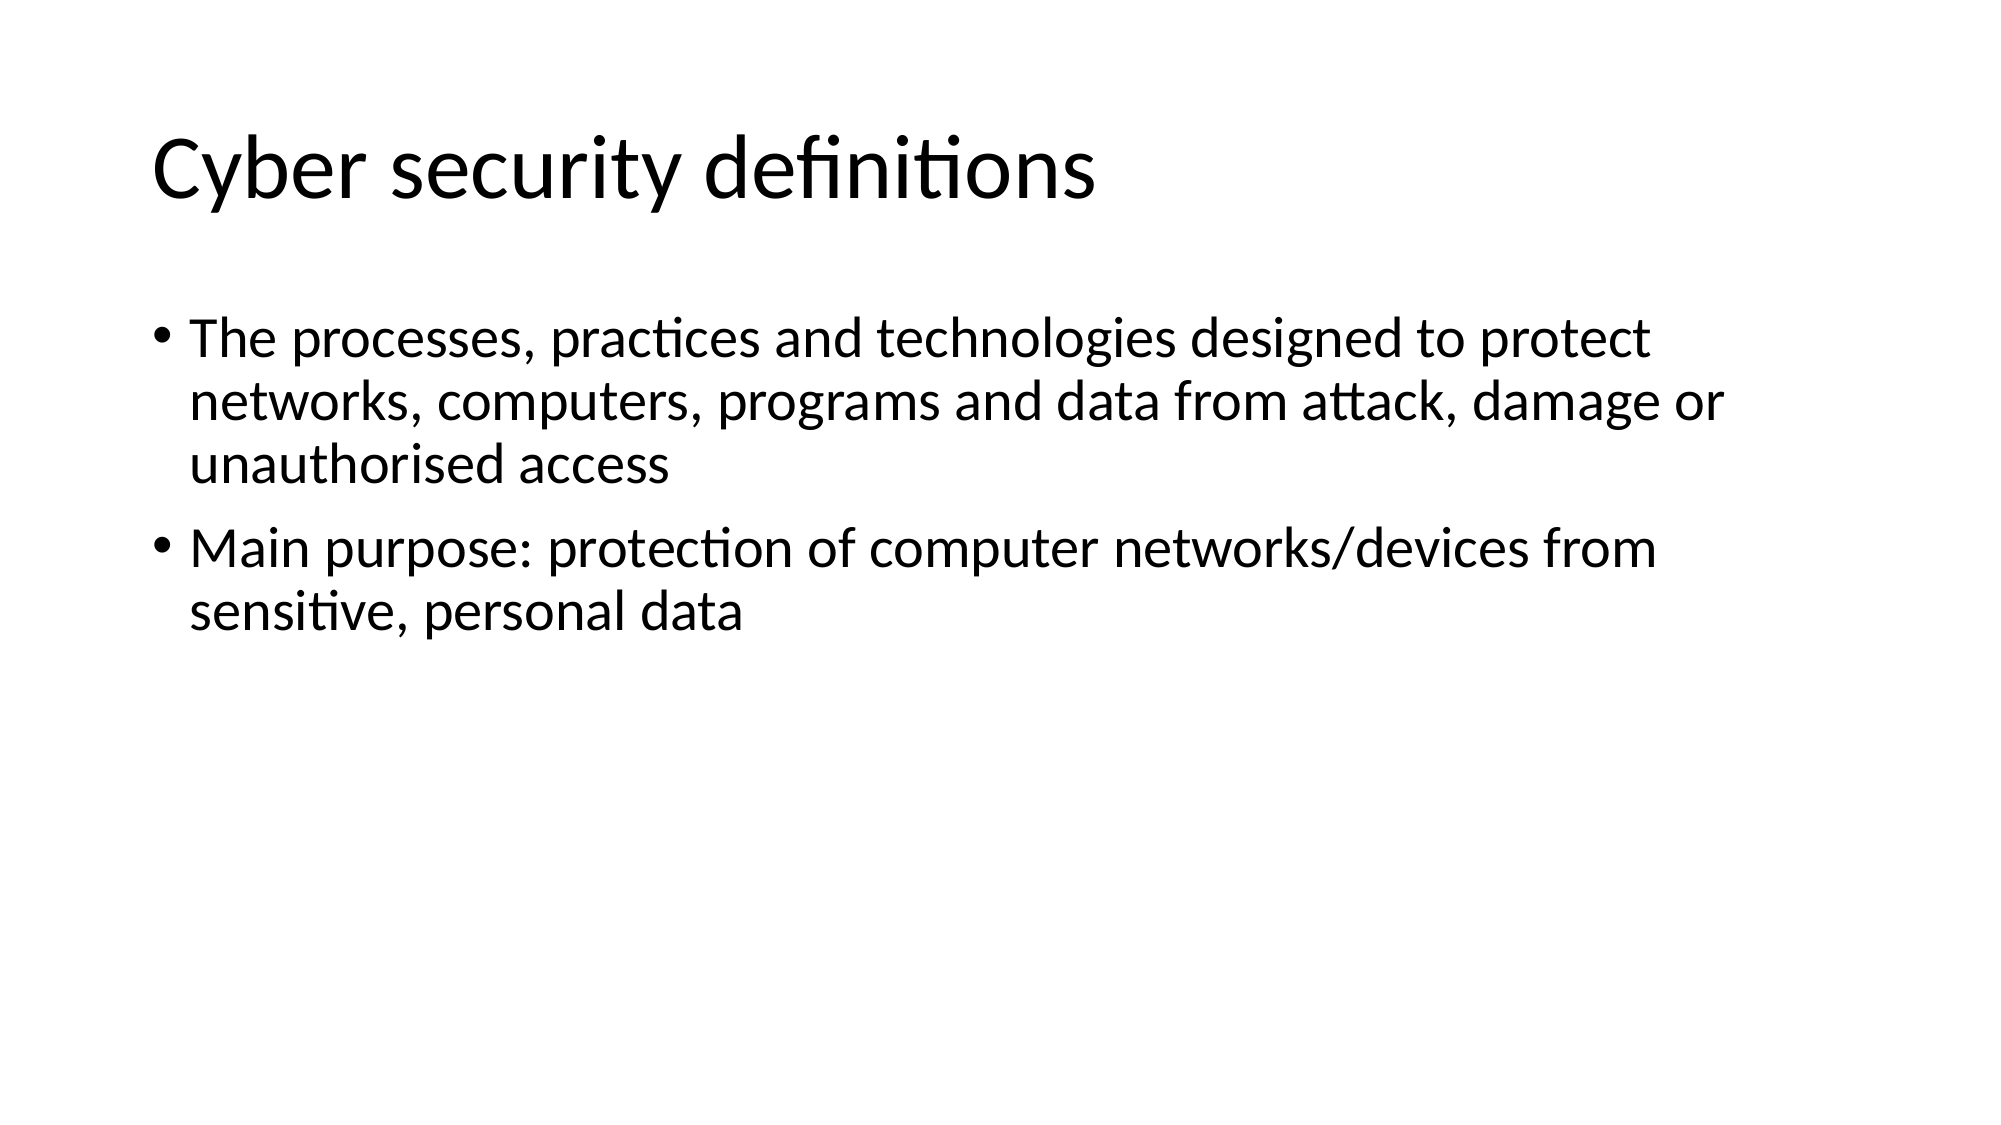

# Cyber security definitions
The processes, practices and technologies designed to protect networks, computers, programs and data from attack, damage or unauthorised access
Main purpose: protection of computer networks/devices from sensitive, personal data